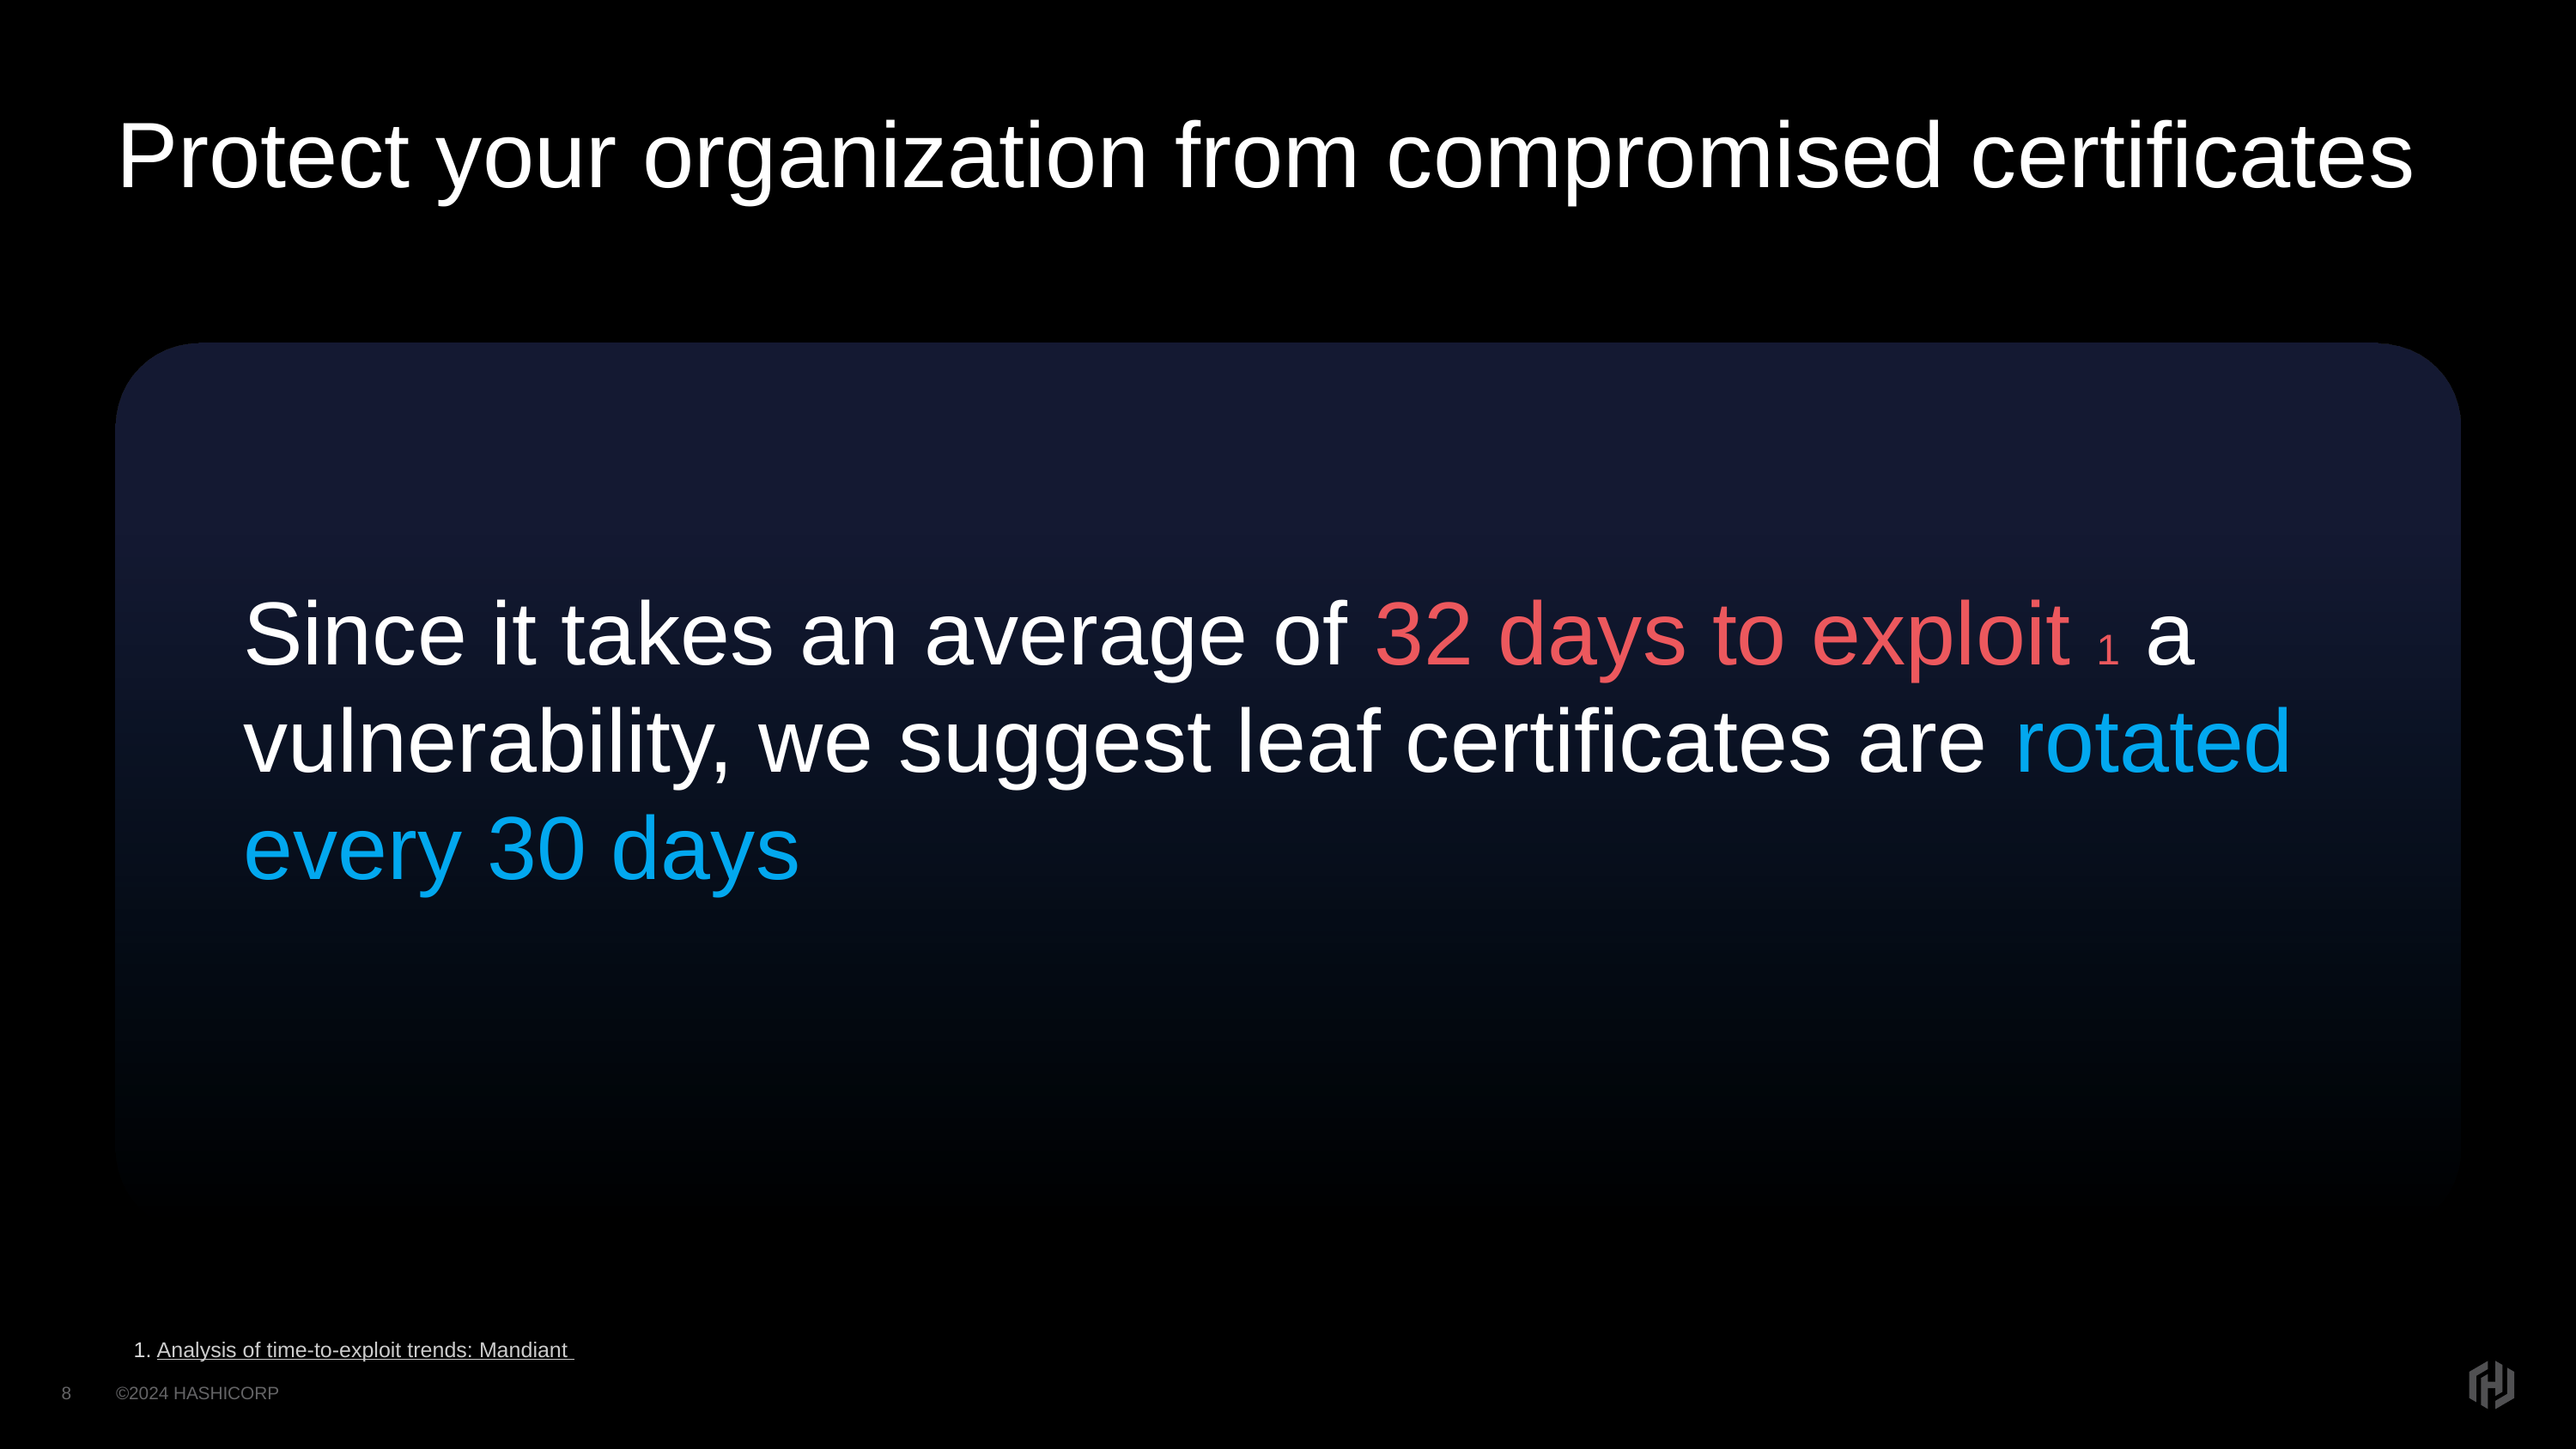

# Protect your organization from compromised certificates
Since it takes an average of 32 days to exploit 1 a vulnerability, we suggest leaf certificates are rotated every 30 days
Analysis of time-to-exploit trends: Mandiant

8